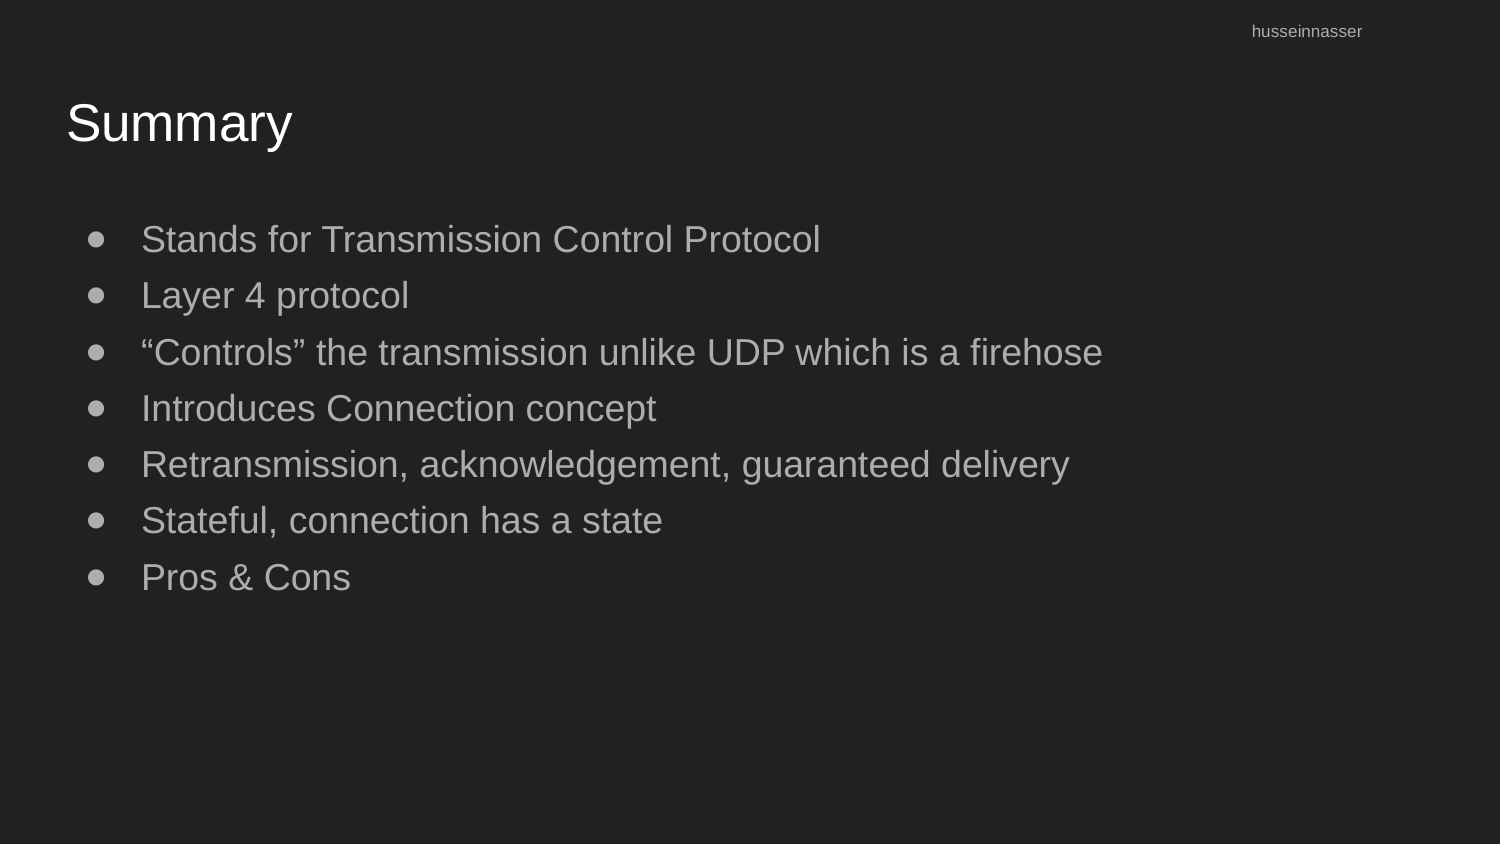

husseinnasser
# Summary
Stands for Transmission Control Protocol
Layer 4 protocol
“Controls” the transmission unlike UDP which is a firehose
Introduces Connection concept
Retransmission, acknowledgement, guaranteed delivery
Stateful, connection has a state
Pros & Cons